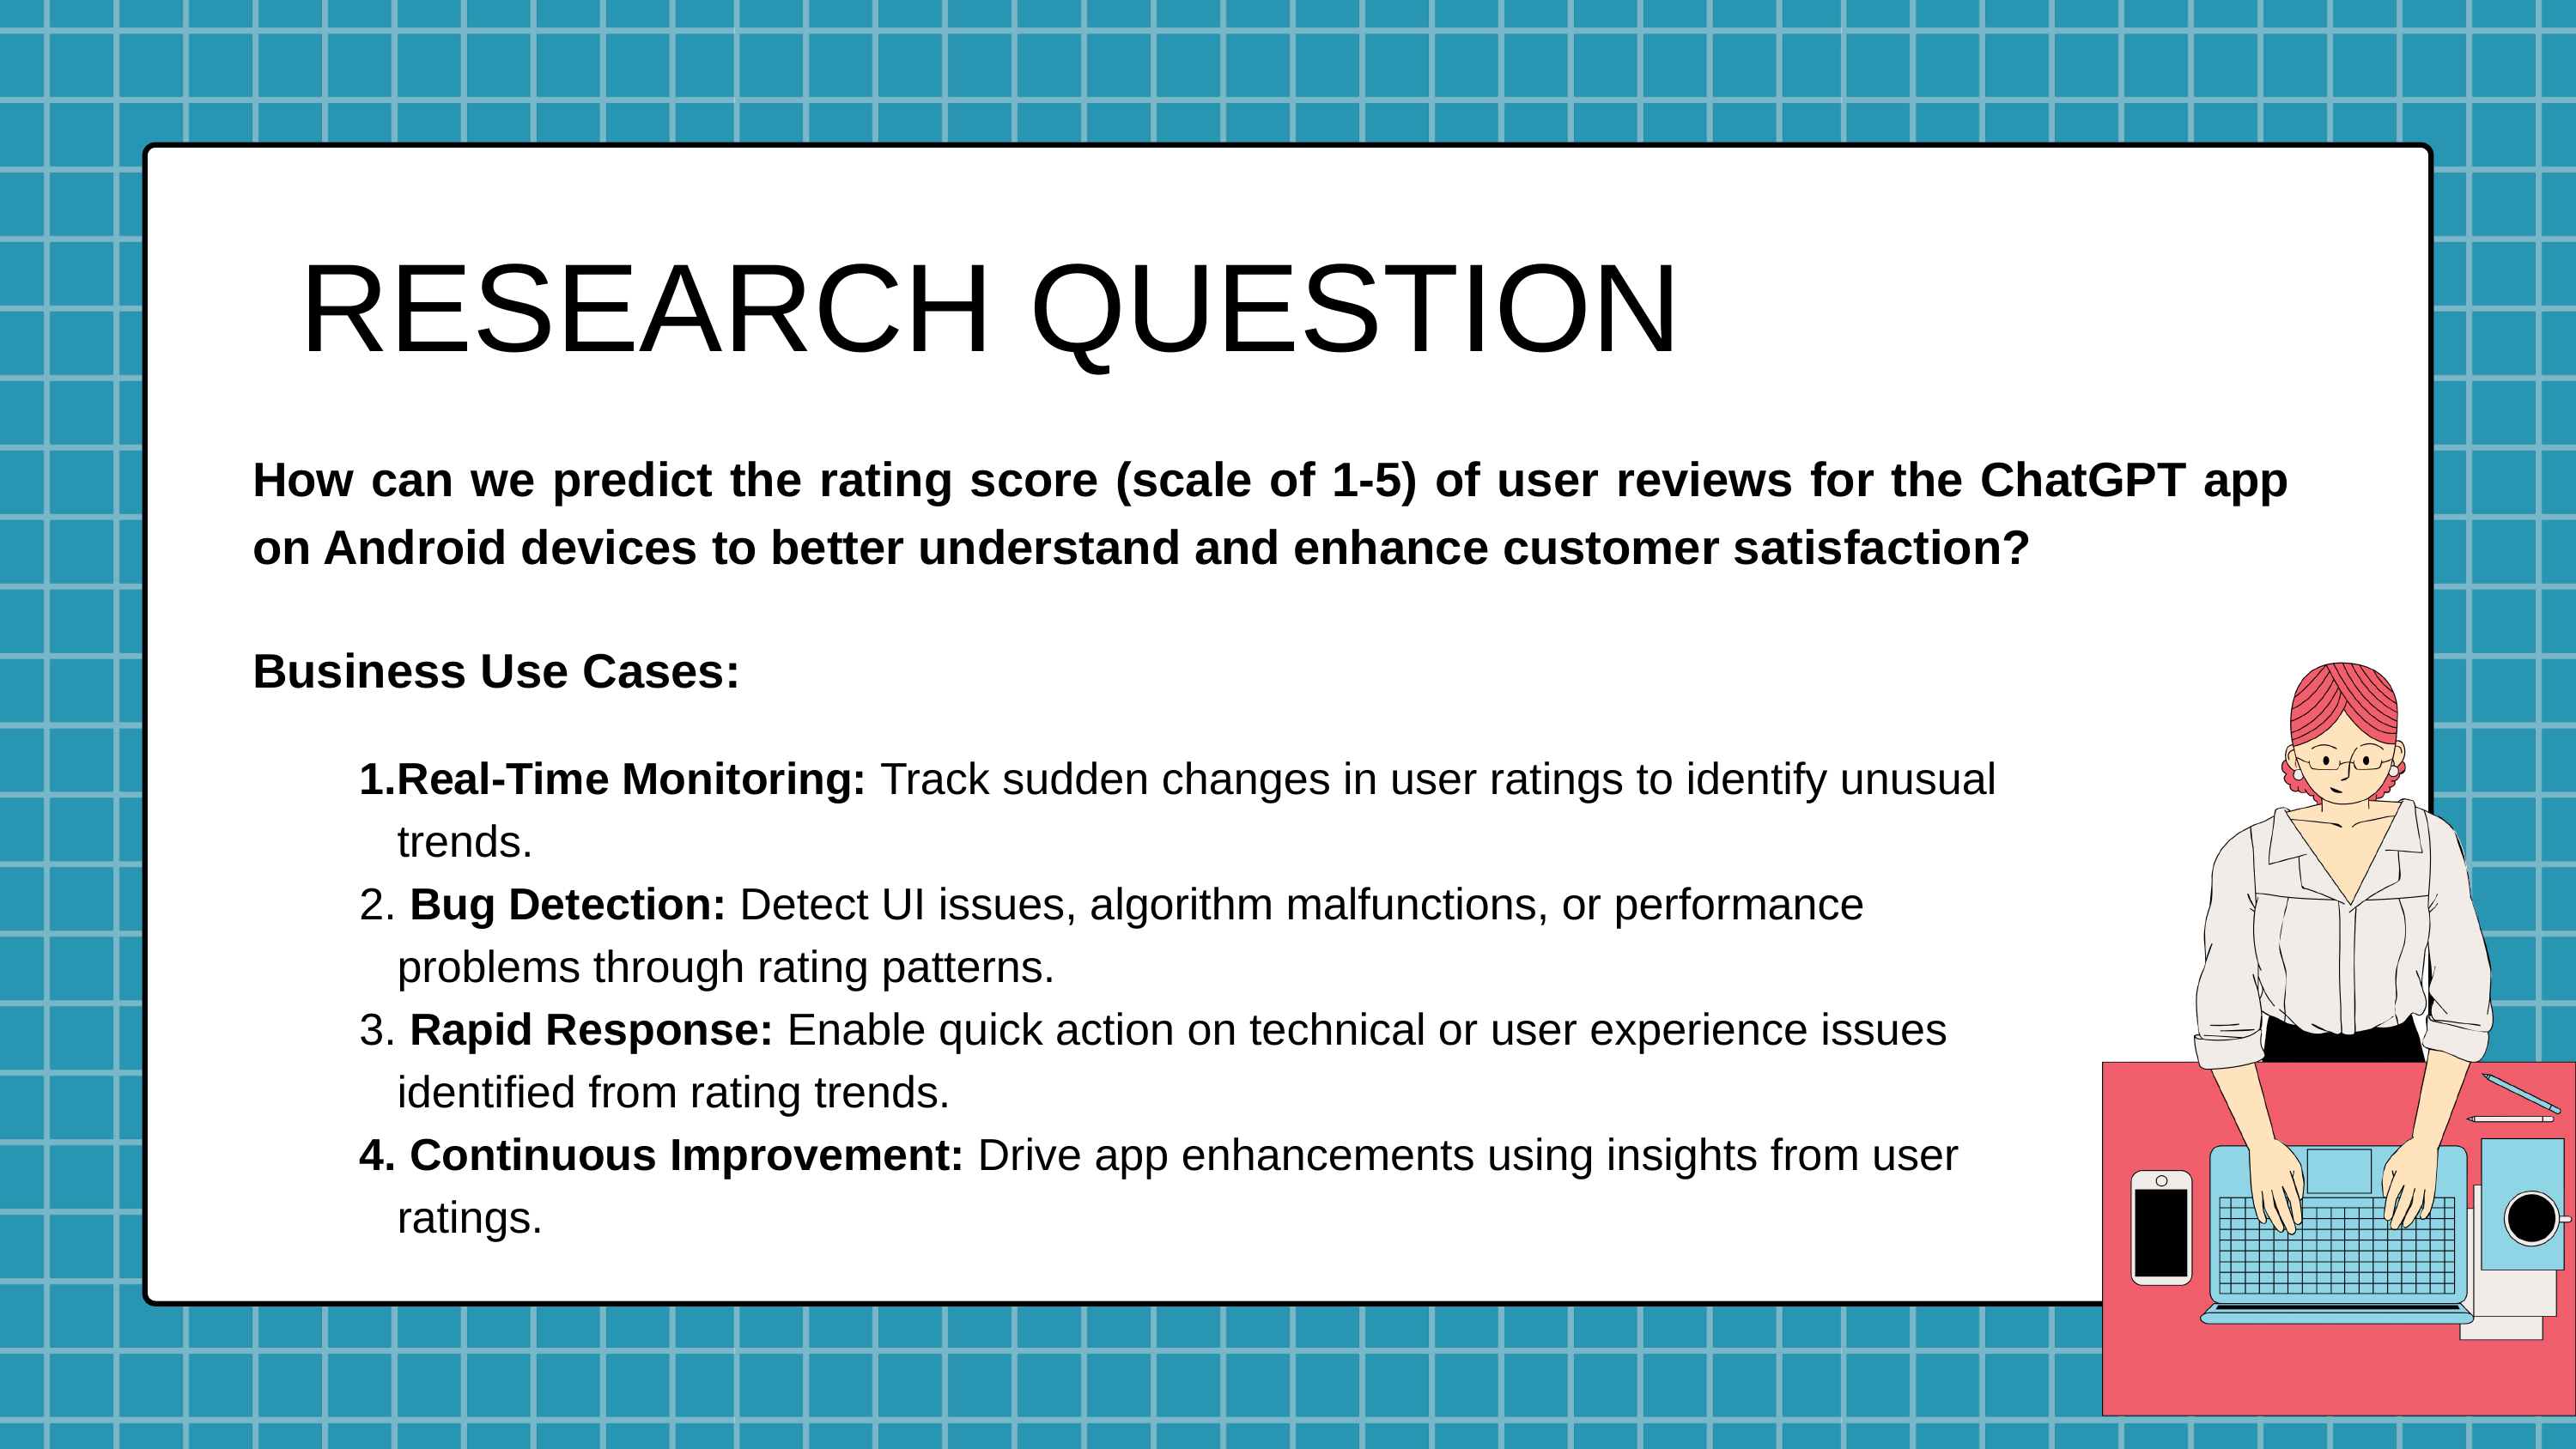

RESEARCH QUESTION

How can we predict the rating score (scale of 1-5) of user reviews for the ChatGPT app on Android devices to better understand and enhance customer satisfaction?

Business Use Cases:

Real-Time Monitoring: Track sudden changes in user ratings to identify unusual trends.
 Bug Detection: Detect UI issues, algorithm malfunctions, or performance problems through rating patterns.
 Rapid Response: Enable quick action on technical or user experience issues identified from rating trends.
 Continuous Improvement: Drive app enhancements using insights from user ratings.